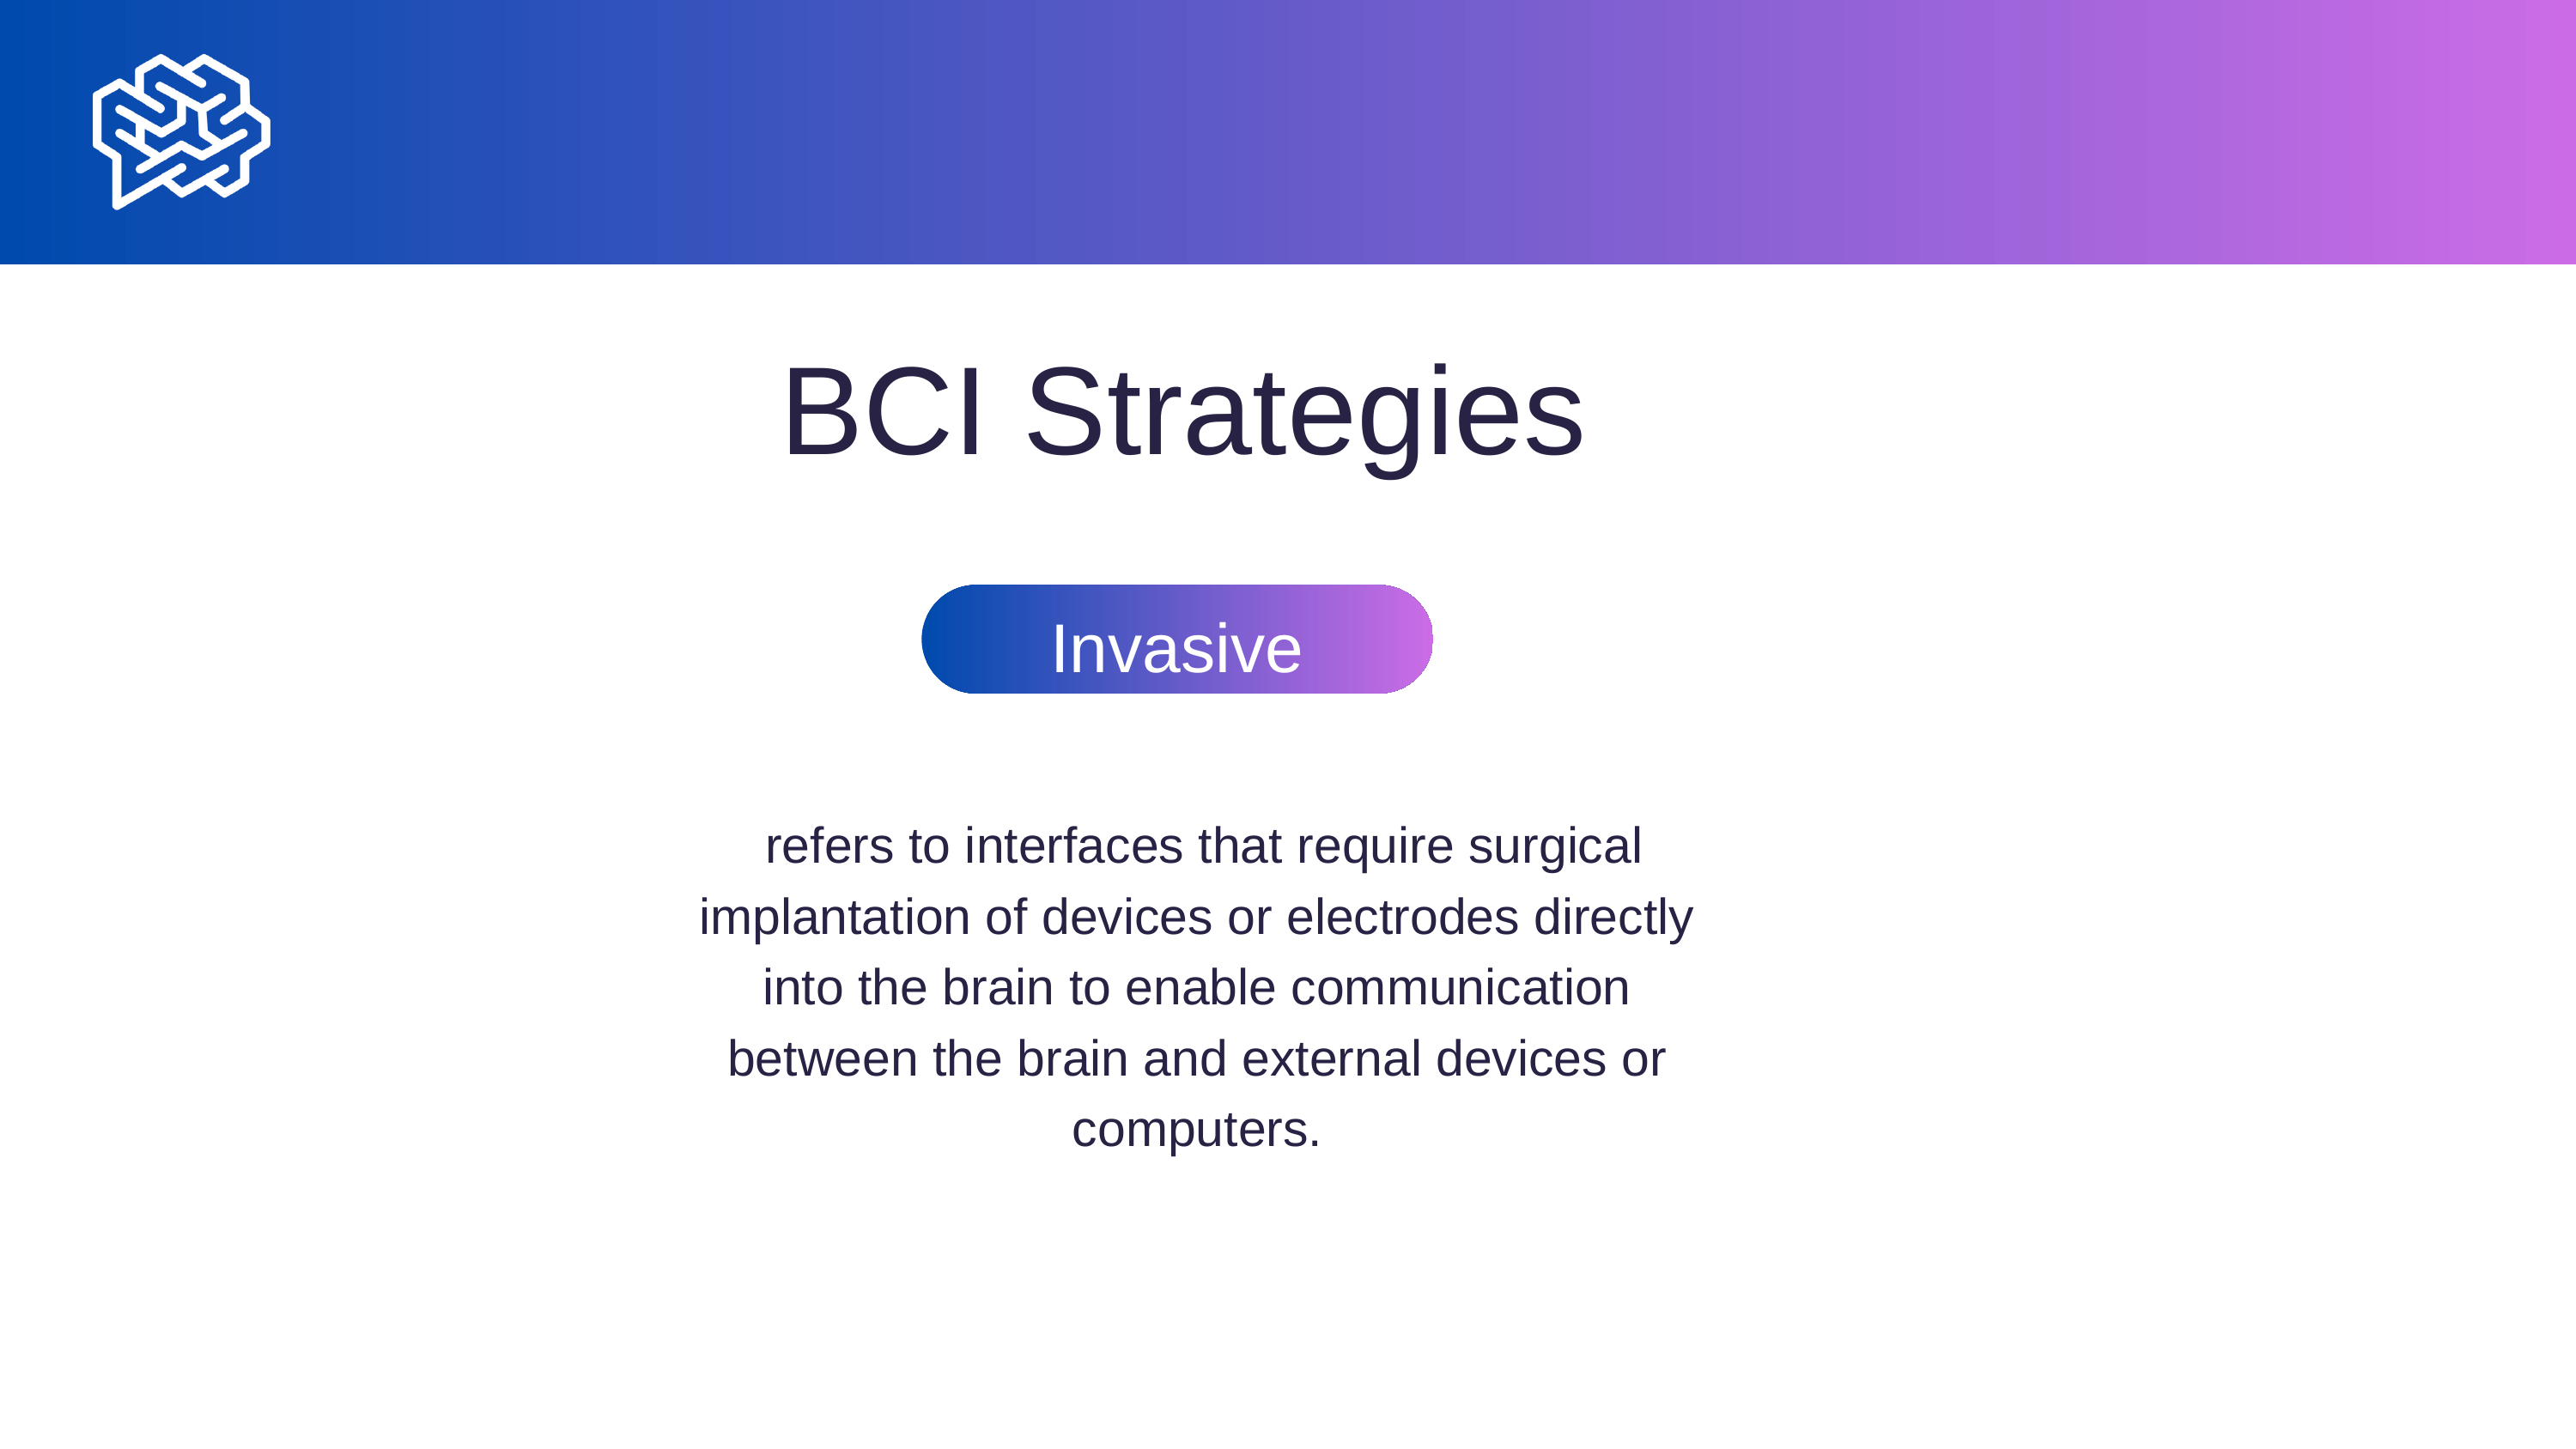

BCI Strategies
Invasive

 refers to interfaces that require surgical implantation of devices or electrodes directly into the brain to enable communication between the brain and external devices or computers.